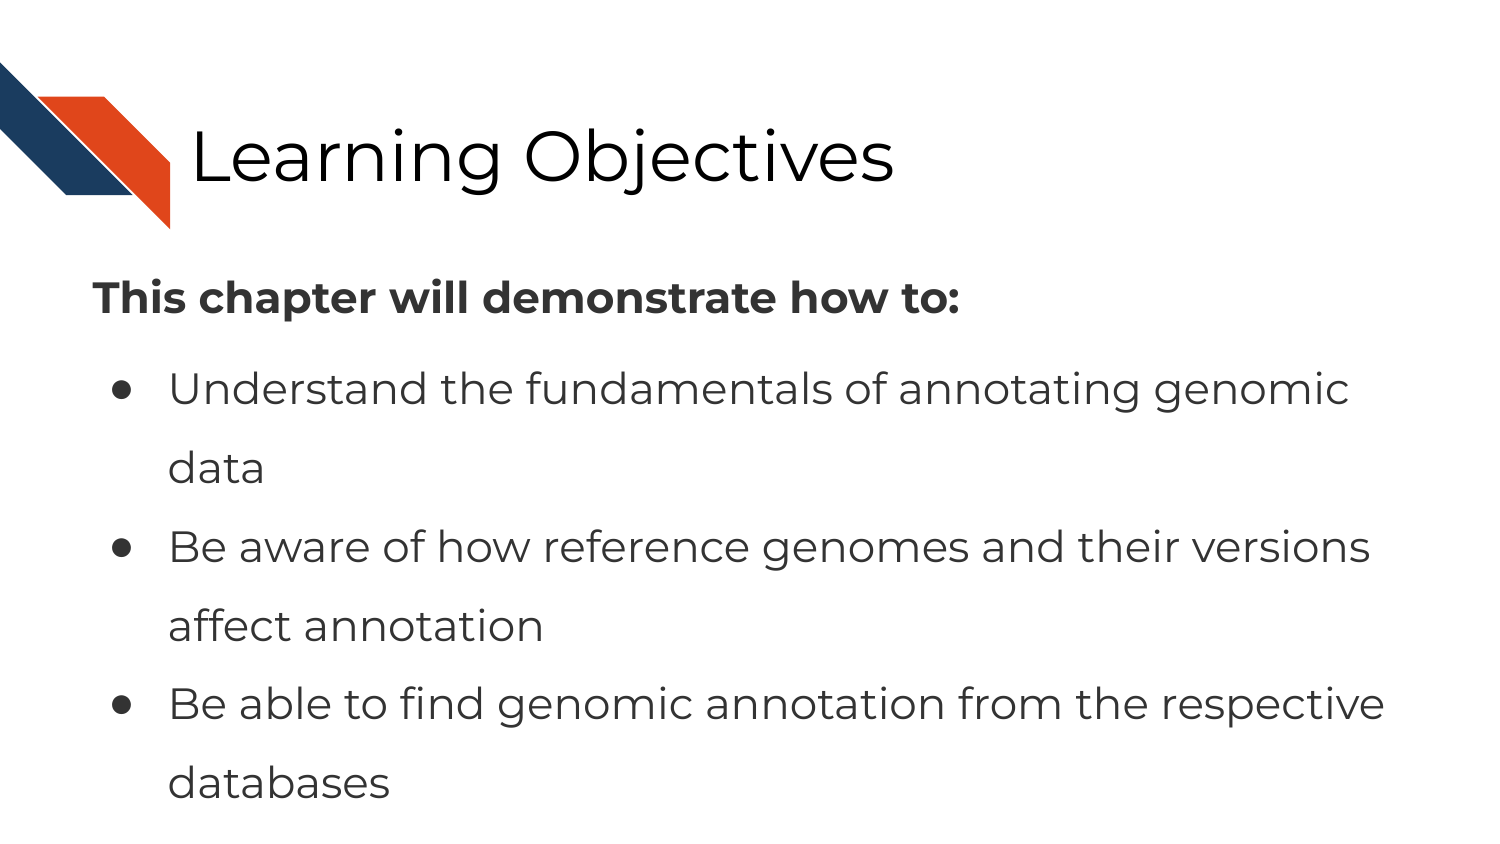

# Learning Objectives
This chapter will demonstrate how to:
Understand the fundamentals of annotating genomic data
Be aware of how reference genomes and their versions affect annotation
Be able to find genomic annotation from the respective databases